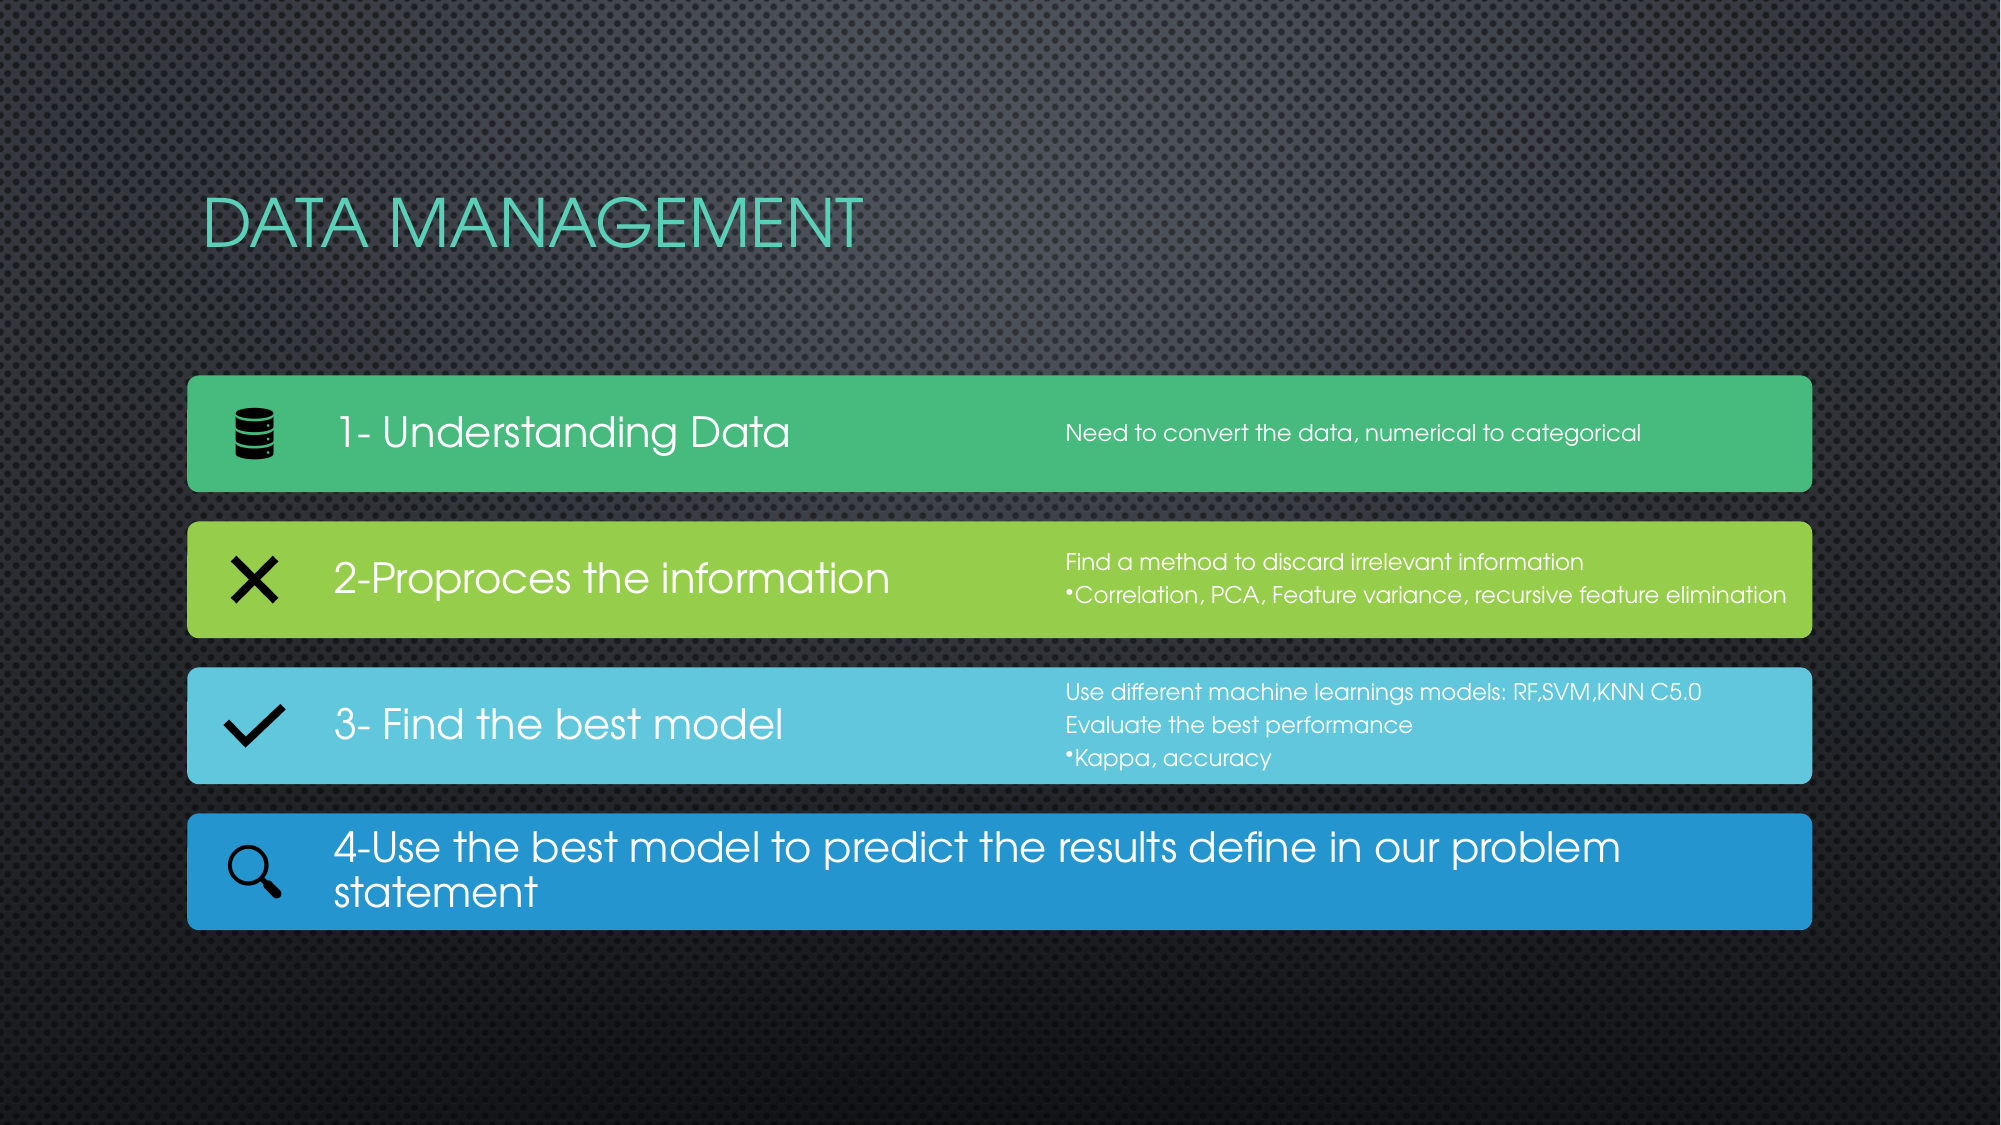

# Data Management
1- Understanding Data
Need to convert the data, numerical to categorical
2-Proproces the information
Find a method to discard irrelevant information
Correlation, PCA, Feature variance, recursive feature elimination
3- Find the best model
Use different machine learnings models: RF,SVM,KNN C5.0
Evaluate the best performance
Kappa, accuracy
4-Use the best model to predict the results define in our problem statement